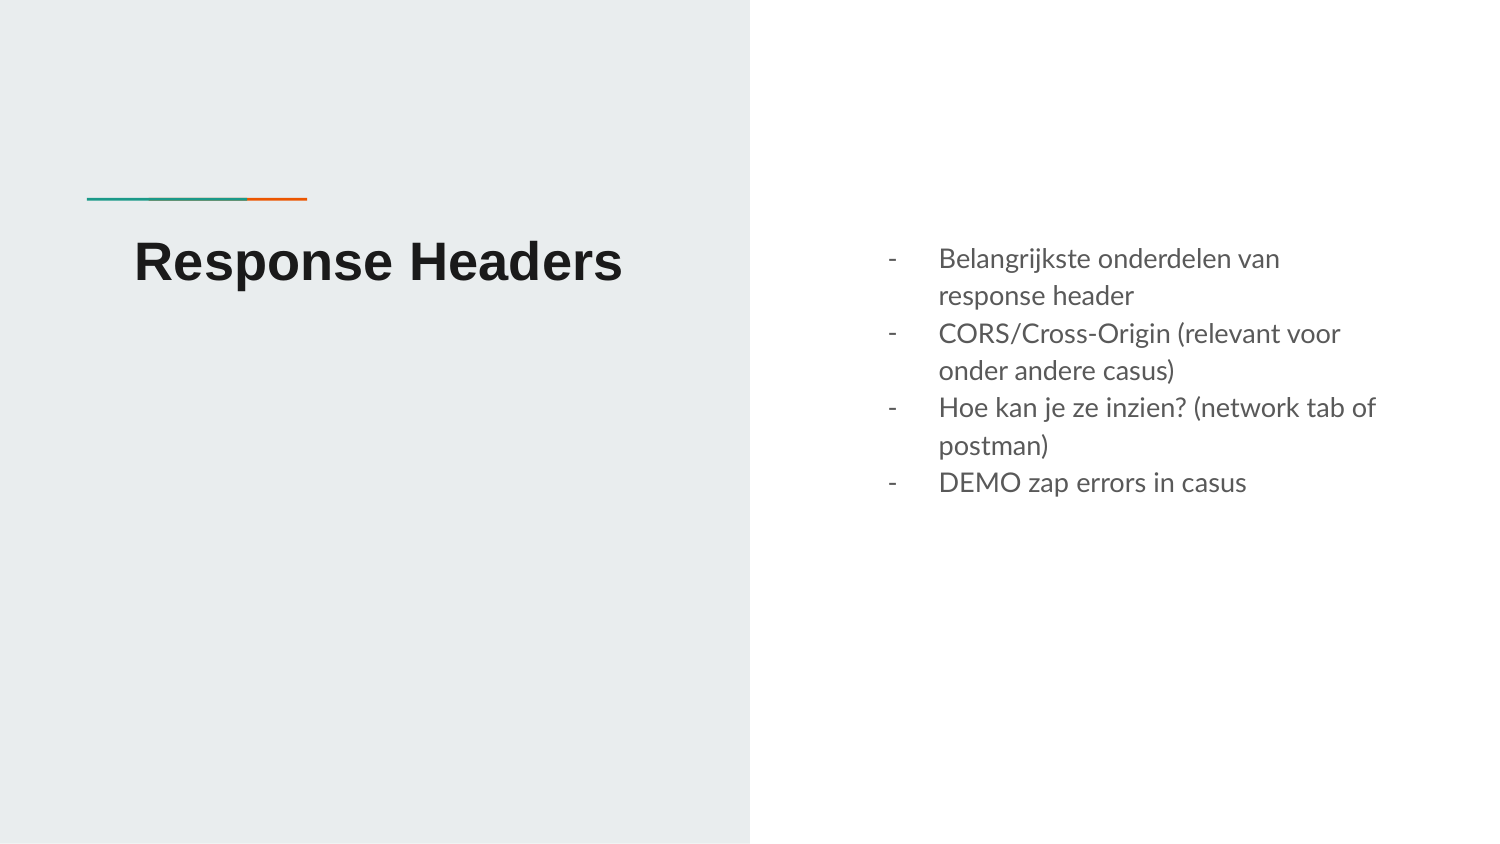

# Response Headers
Belangrijkste onderdelen van response header
CORS/Cross-Origin (relevant voor onder andere casus)
Hoe kan je ze inzien? (network tab of postman)
DEMO zap errors in casus